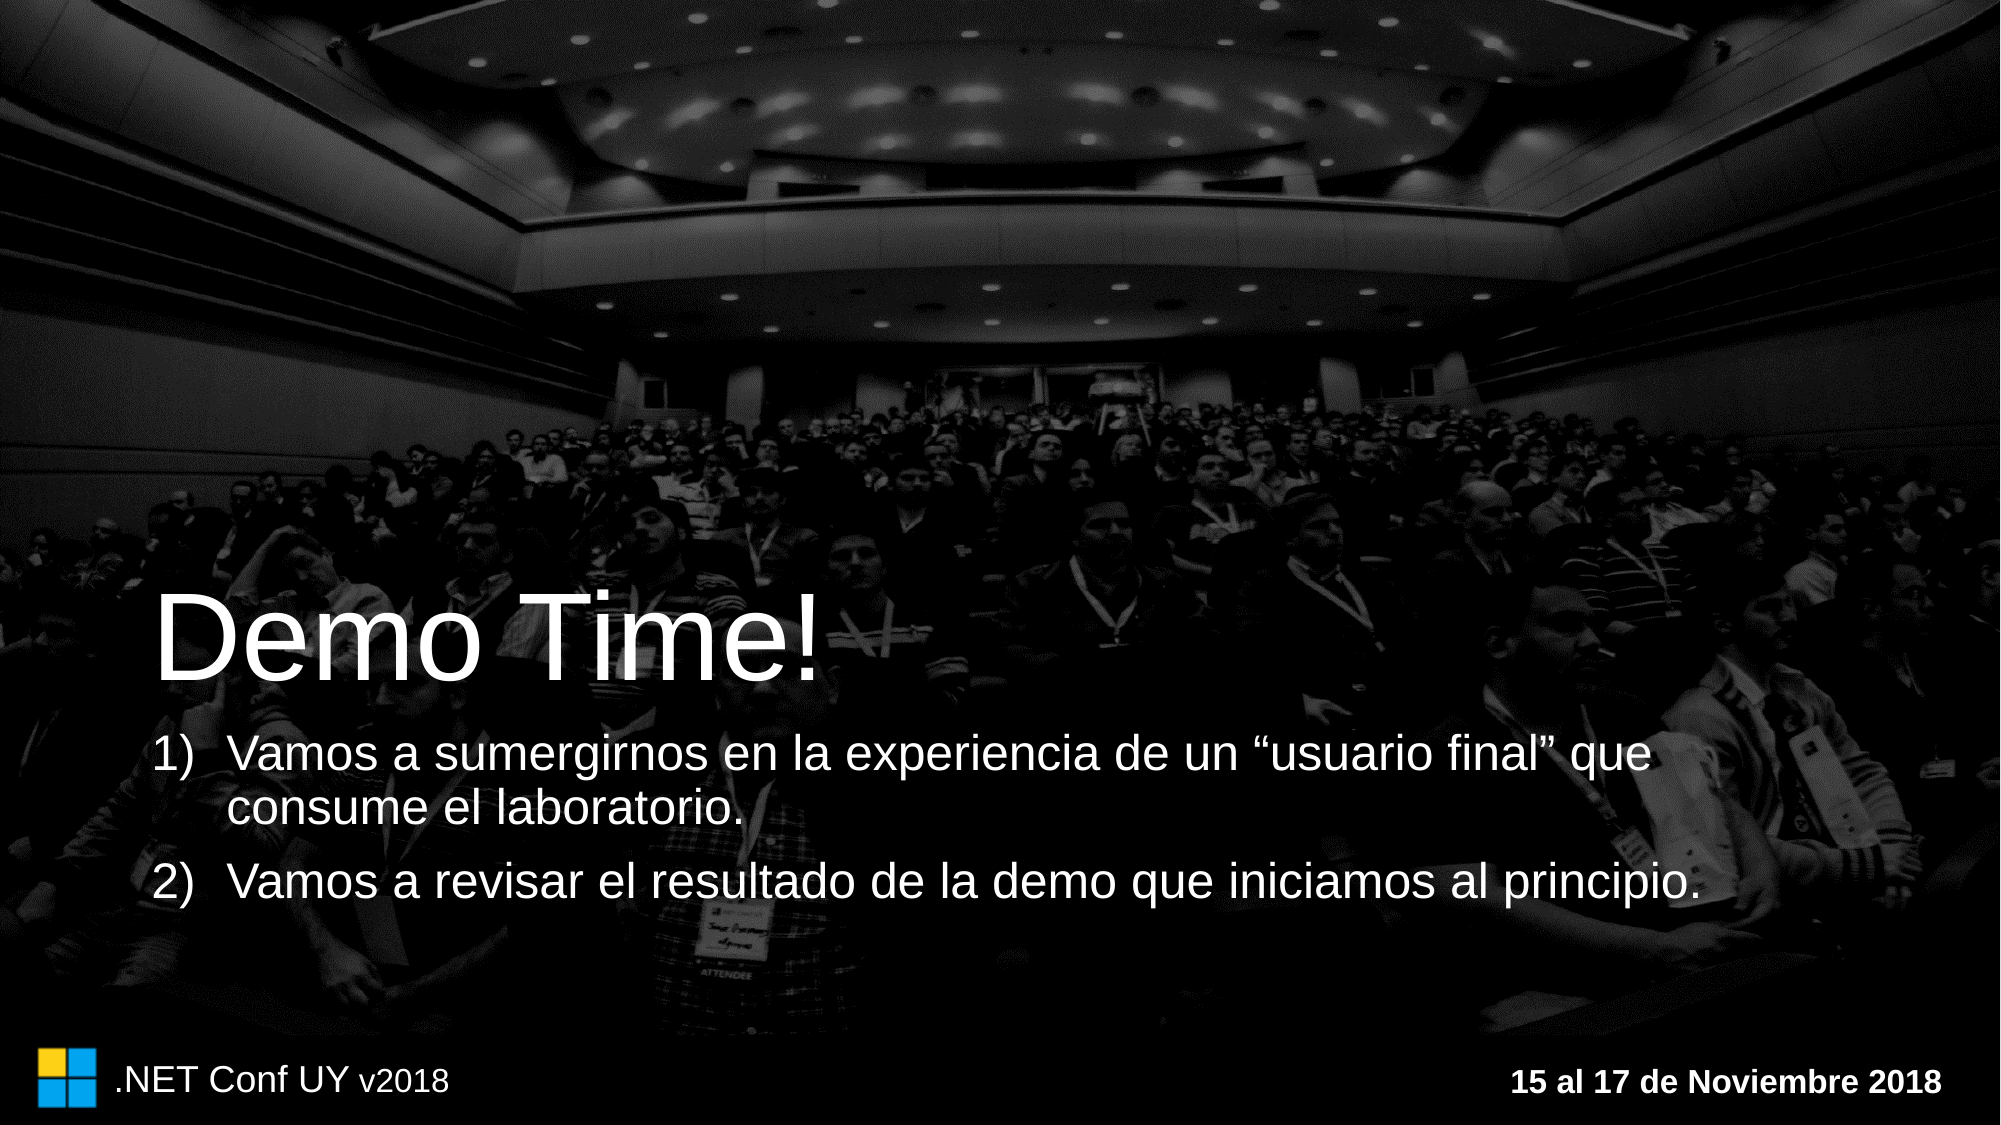

# Demo Time!
Vamos a sumergirnos en la experiencia de un “usuario final” que consume el laboratorio.
Vamos a revisar el resultado de la demo que iniciamos al principio.